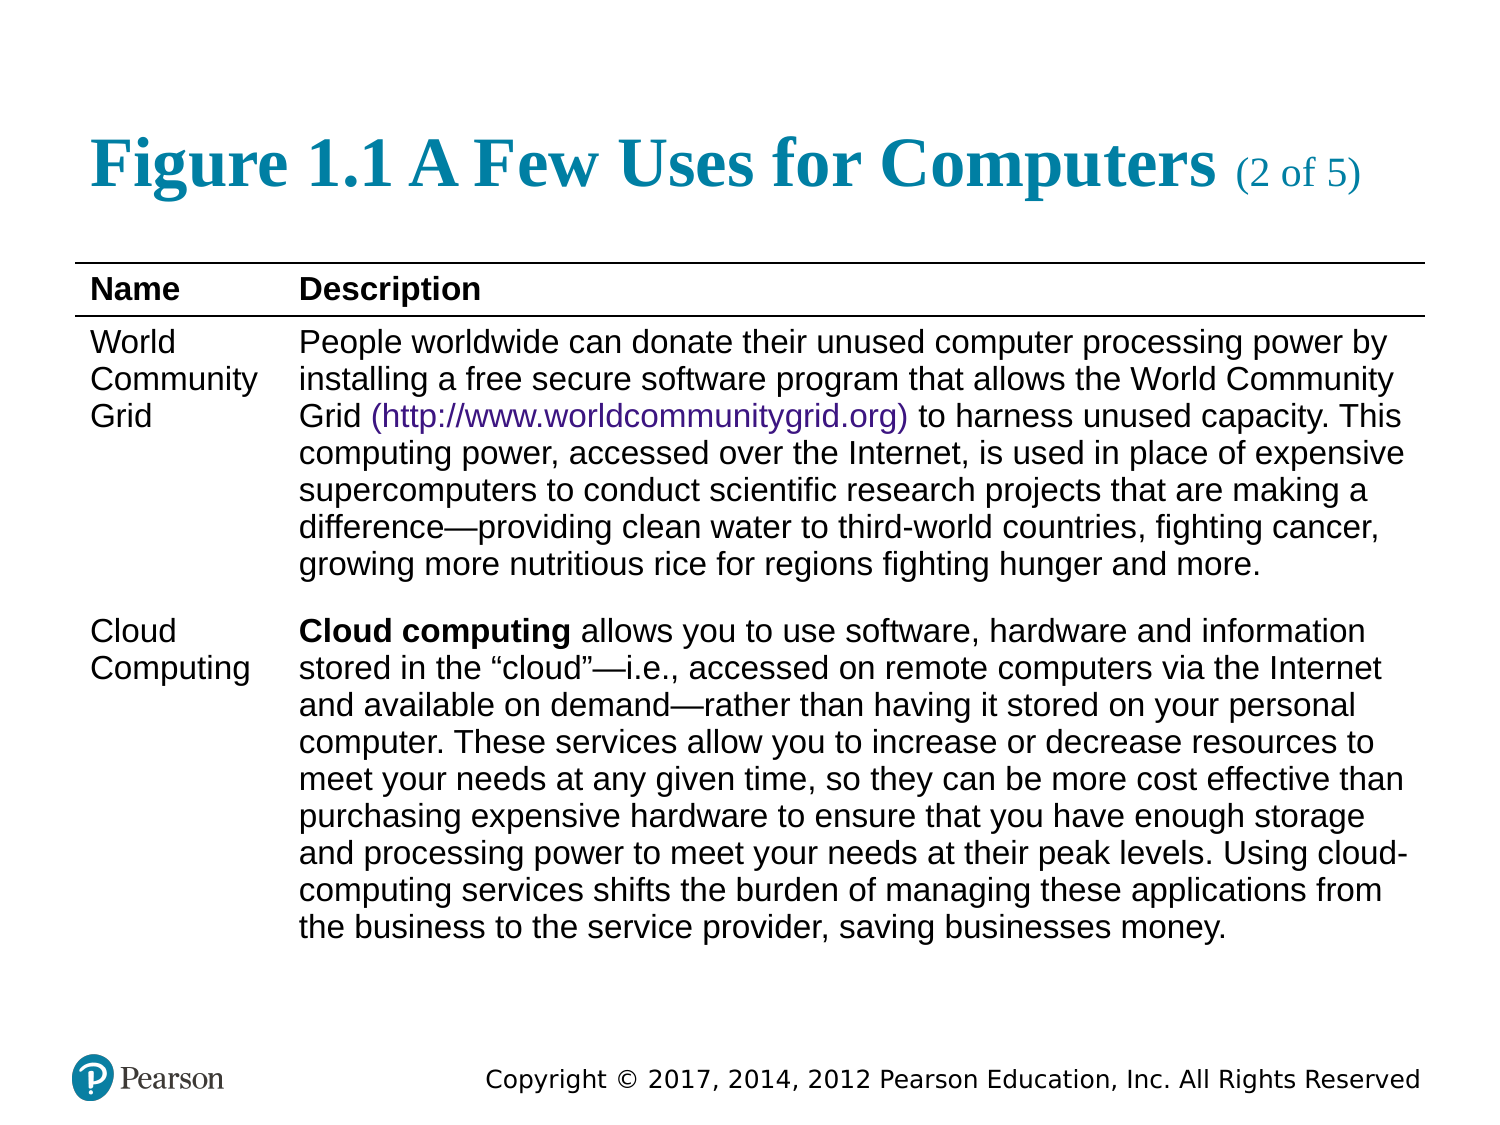

# Figure 1.1 A Few Uses for Computers (2 of 5)
| Name | Description |
| --- | --- |
| World Community Grid | People worldwide can donate their unused computer processing power by installing a free secure software program that allows the World Community Grid (http://www.worldcommunitygrid.org) to harness unused capacity. This computing power, accessed over the Internet, is used in place of expensive supercomputers to conduct scientific research projects that are making a difference—providing clean water to third-world countries, fighting cancer, growing more nutritious rice for regions fighting hunger and more. |
| Cloud Computing | Cloud computing allows you to use software, hardware and information stored in the “cloud”—i.e., accessed on remote computers via the Internet and available on demand—rather than having it stored on your personal computer. These services allow you to increase or decrease resources to meet your needs at any given time, so they can be more cost effective than purchasing expensive hardware to ensure that you have enough storage and processing power to meet your needs at their peak levels. Using cloud-computing services shifts the burden of managing these applications from the business to the service provider, saving businesses money. |